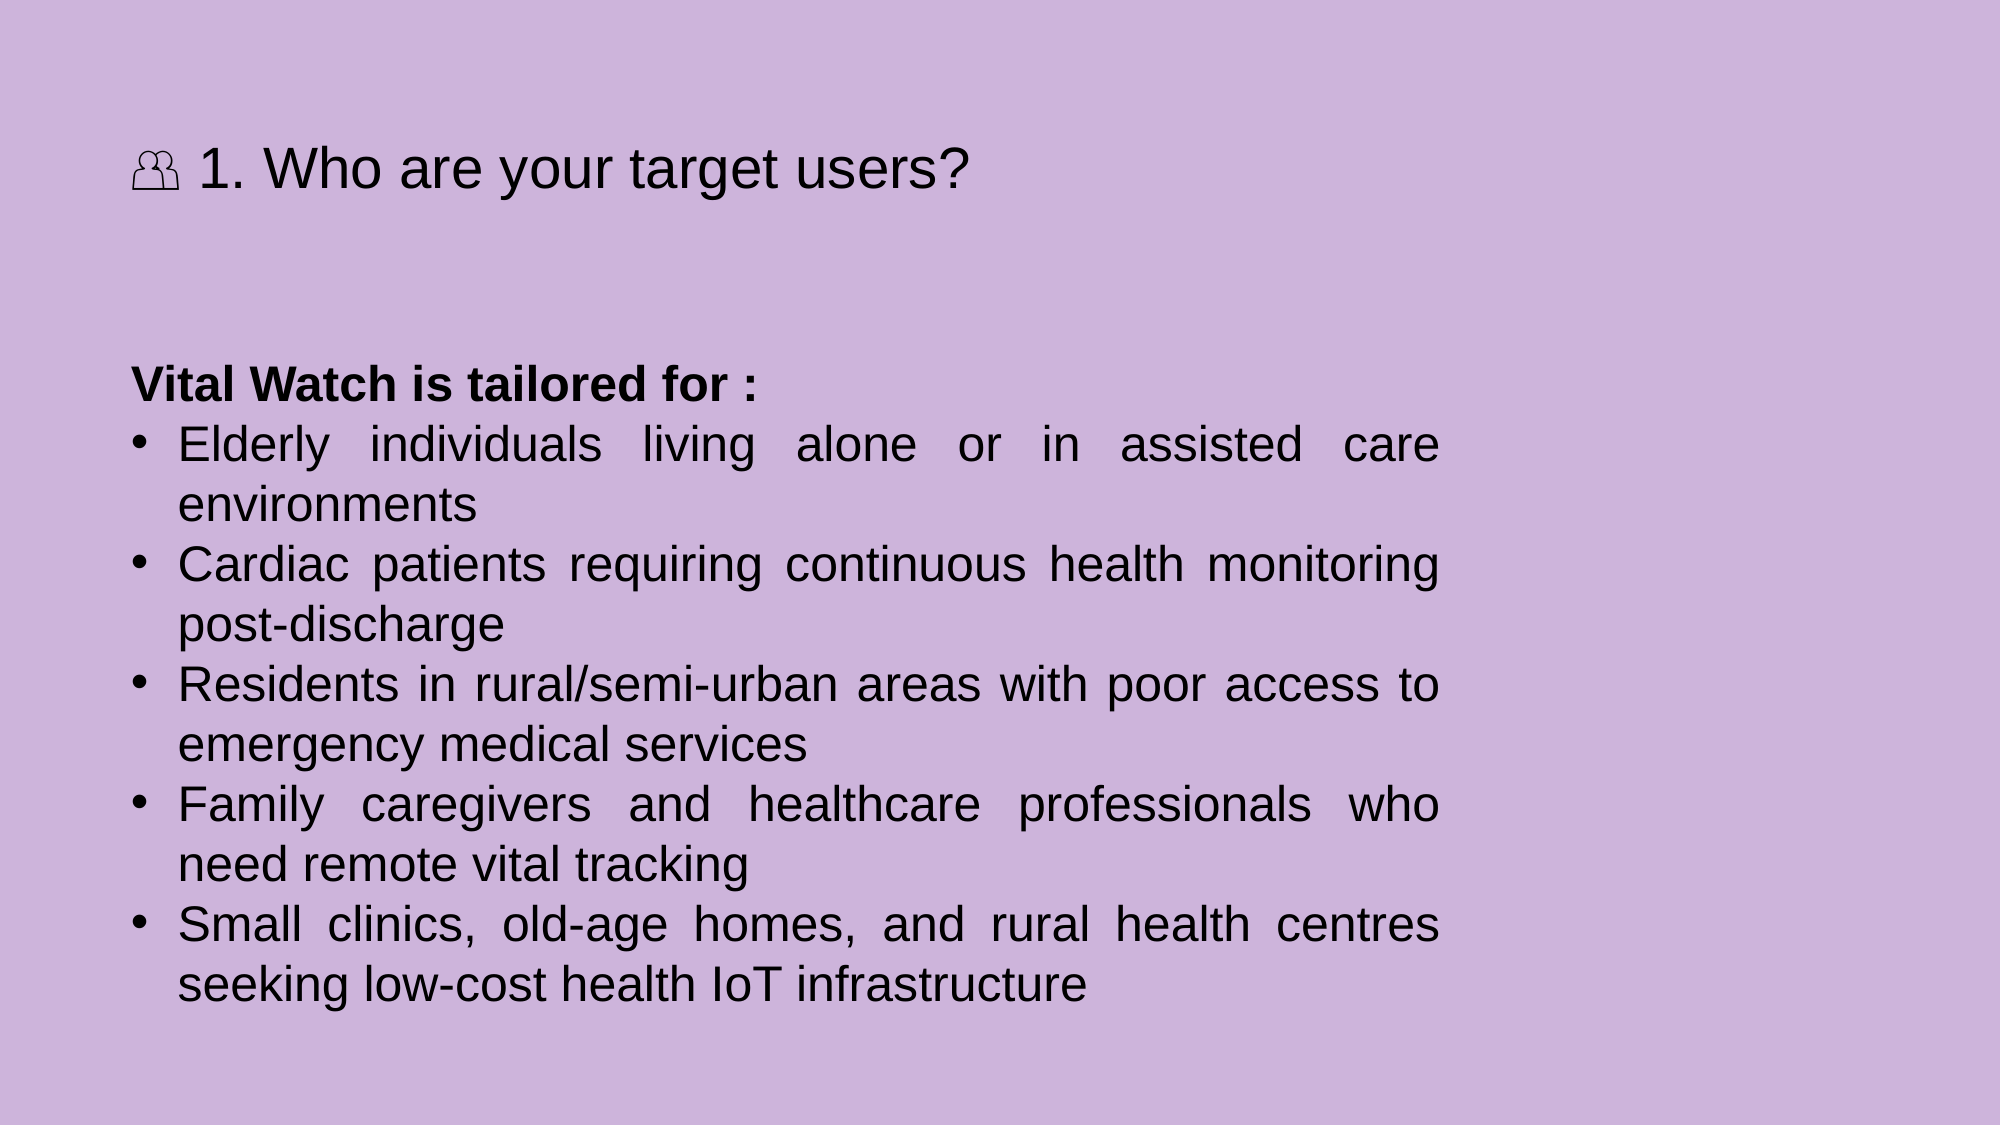

👥 1. Who are your target users?
Vital Watch is tailored for :
Elderly individuals living alone or in assisted care environments
Cardiac patients requiring continuous health monitoring post-discharge
Residents in rural/semi-urban areas with poor access to emergency medical services
Family caregivers and healthcare professionals who need remote vital tracking
Small clinics, old-age homes, and rural health centres seeking low-cost health IoT infrastructure